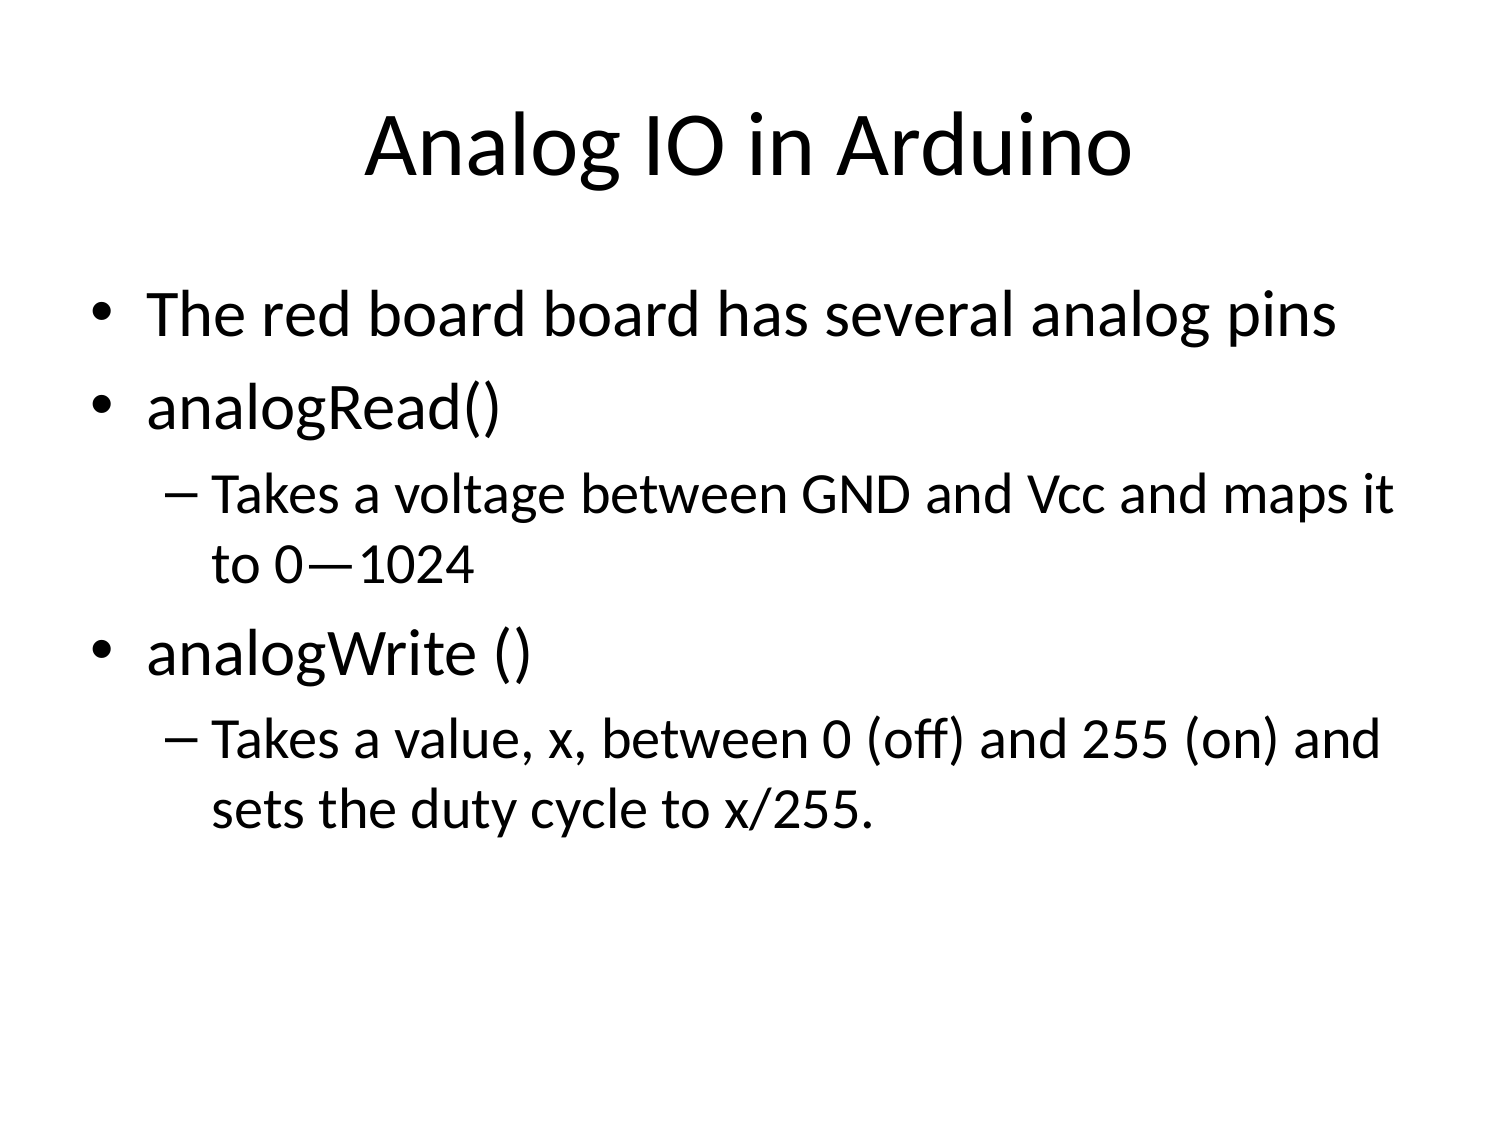

# Analog IO in Arduino
The red board board has several analog pins
analogRead()
Takes a voltage between GND and Vcc and maps it to 0—1024
analogWrite ()
Takes a value, x, between 0 (off) and 255 (on) and sets the duty cycle to x/255.